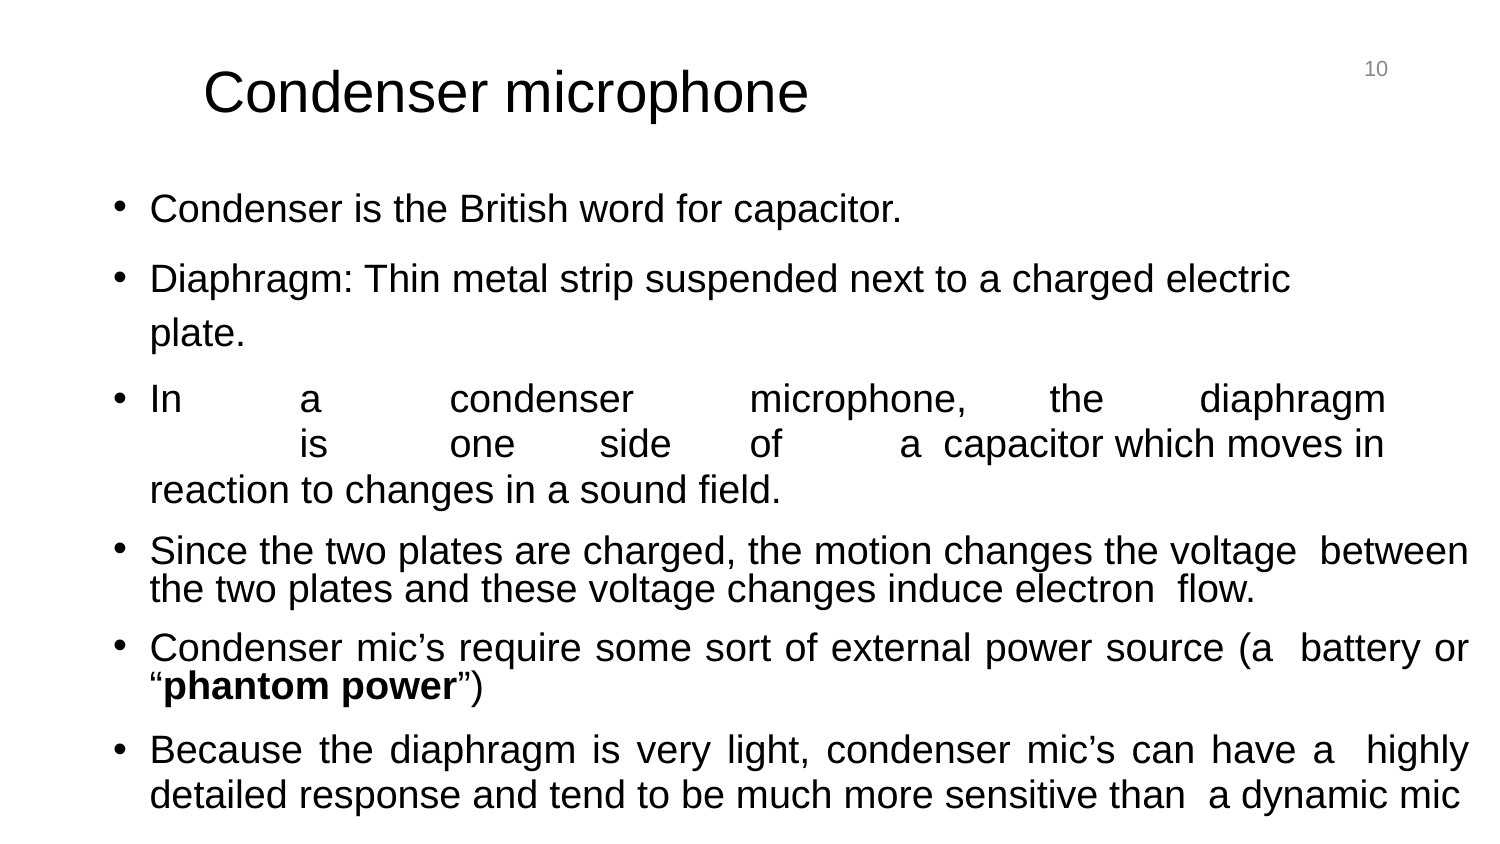

10
# Condenser microphone
Condenser is the British word for capacitor.
Diaphragm: Thin metal strip suspended next to a charged electric
plate.
In	a	condenser	microphone,	the	diaphragm	is	one	side	of	a  capacitor which moves in reaction to changes in a sound field.
Since the two plates are charged, the motion changes the voltage  between the two plates and these voltage changes induce electron  flow.
Condenser mic’s require some sort of external power source (a  battery or “phantom power”)
Because the diaphragm is very light, condenser mic’s can have a  highly detailed response and tend to be much more sensitive than  a dynamic mic